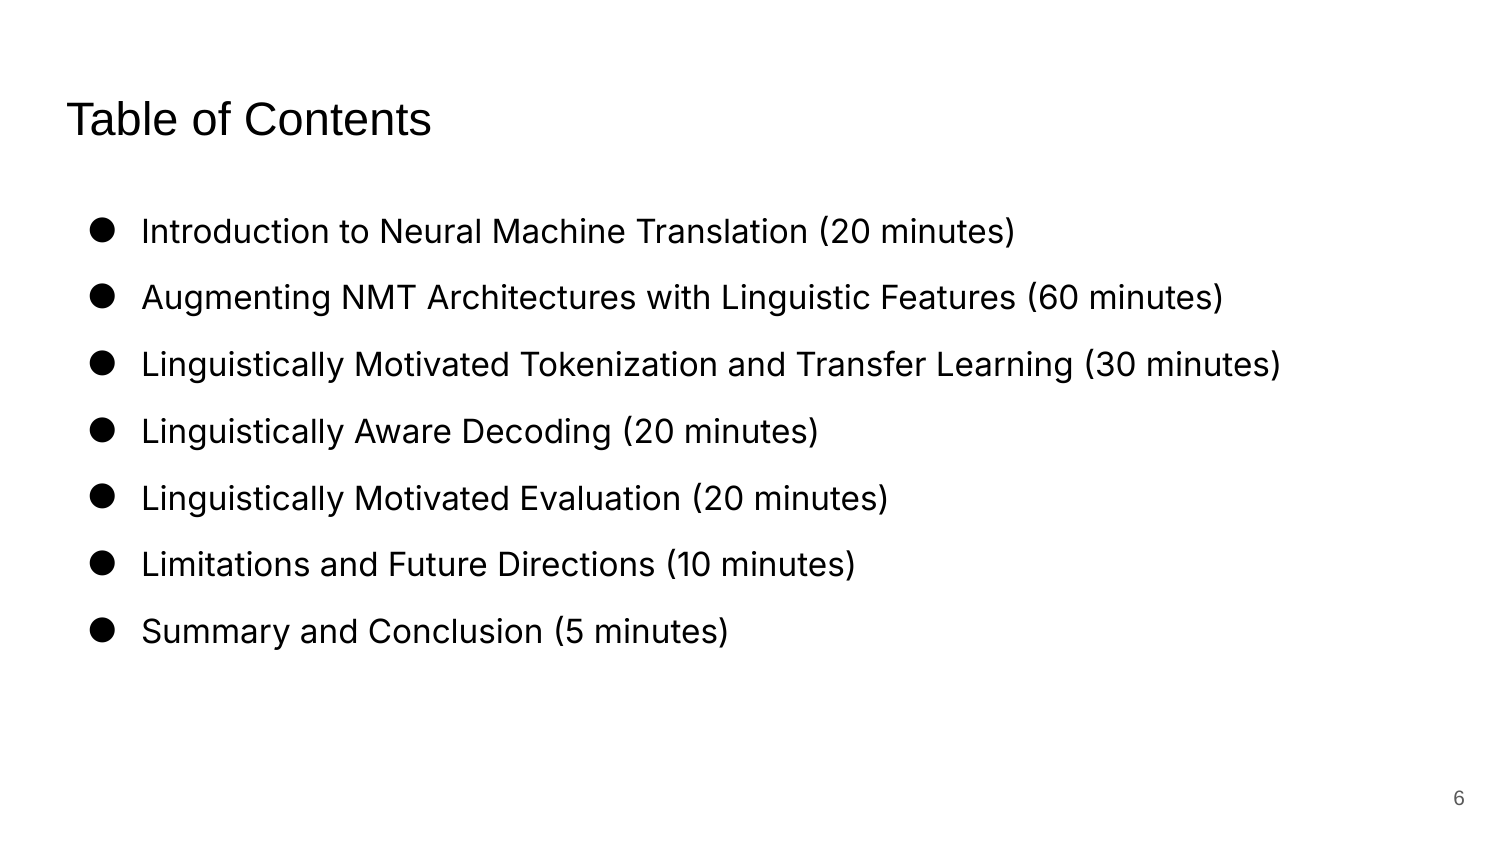

# Table of Contents
Introduction to Neural Machine Translation (20 minutes)
Augmenting NMT Architectures with Linguistic Features (60 minutes)
Linguistically Motivated Tokenization and Transfer Learning (30 minutes)
Linguistically Aware Decoding (20 minutes)
Linguistically Motivated Evaluation (20 minutes)
Limitations and Future Directions (10 minutes)
Summary and Conclusion (5 minutes)
6